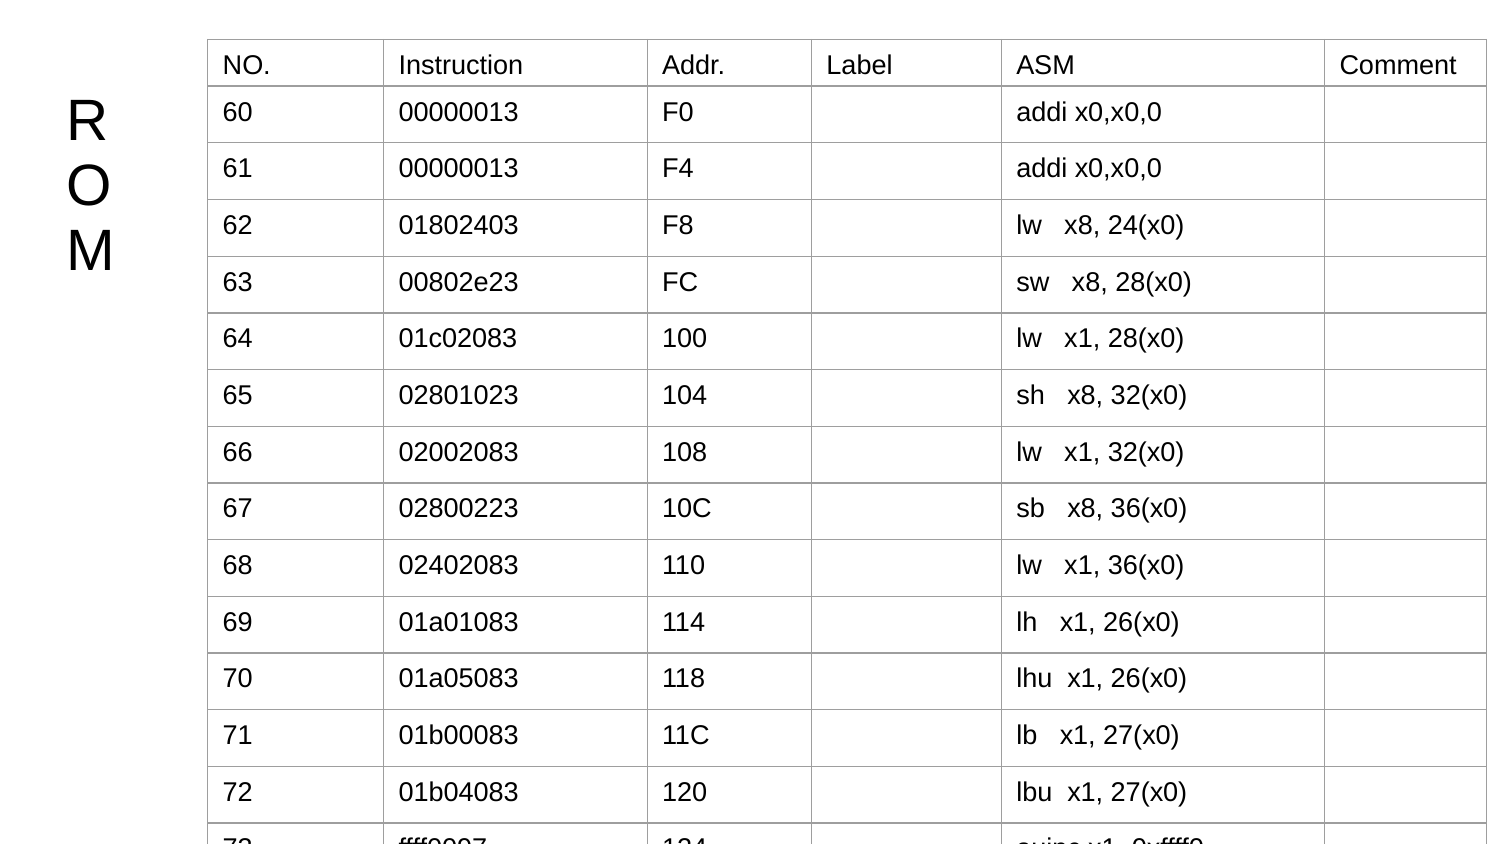

| NO. | Instruction | Addr. | Label | ASM | Comment |
| --- | --- | --- | --- | --- | --- |
| 60 | 00000013 | F0 |  | addi x0,x0,0 |  |
| 61 | 00000013 | F4 |  | addi x0,x0,0 |  |
| 62 | 01802403 | F8 |  | lw x8, 24(x0) |  |
| 63 | 00802e23 | FC |  | sw x8, 28(x0) |  |
| 64 | 01c02083 | 100 |  | lw x1, 28(x0) |  |
| 65 | 02801023 | 104 |  | sh x8, 32(x0) |  |
| 66 | 02002083 | 108 |  | lw x1, 32(x0) |  |
| 67 | 02800223 | 10C |  | sb x8, 36(x0) |  |
| 68 | 02402083 | 110 |  | lw x1, 36(x0) |  |
| 69 | 01a01083 | 114 |  | lh x1, 26(x0) |  |
| 70 | 01a05083 | 118 |  | lhu x1, 26(x0) |  |
| 71 | 01b00083 | 11C |  | lb x1, 27(x0) |  |
| 72 | 01b04083 | 120 |  | lbu x1, 27(x0) |  |
| 73 | ffff0097 | 124 |  | auipc x1, 0xffff0 |  |
| 74 | 000000e7 | 128 |  | jalr x1,0(x0) |  |
# ROM